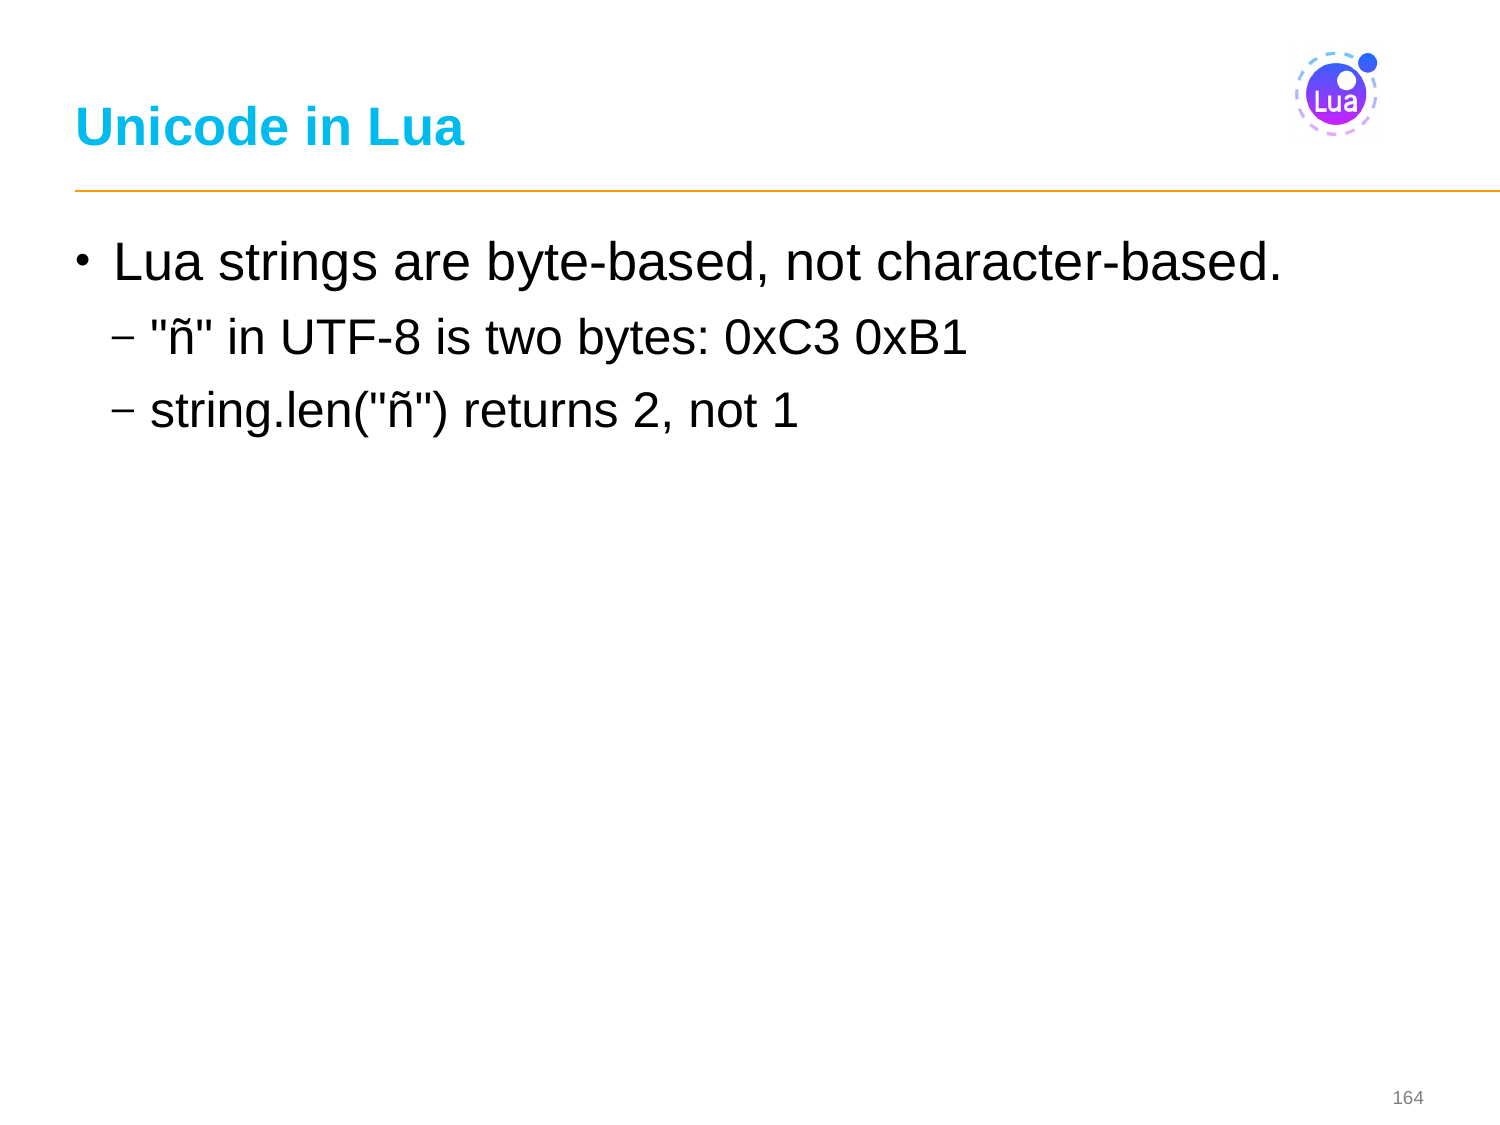

# Unicode in Lua
Lua strings are byte-based, not character-based.
"ñ" in UTF-8 is two bytes: 0xC3 0xB1
string.len("ñ") returns 2, not 1